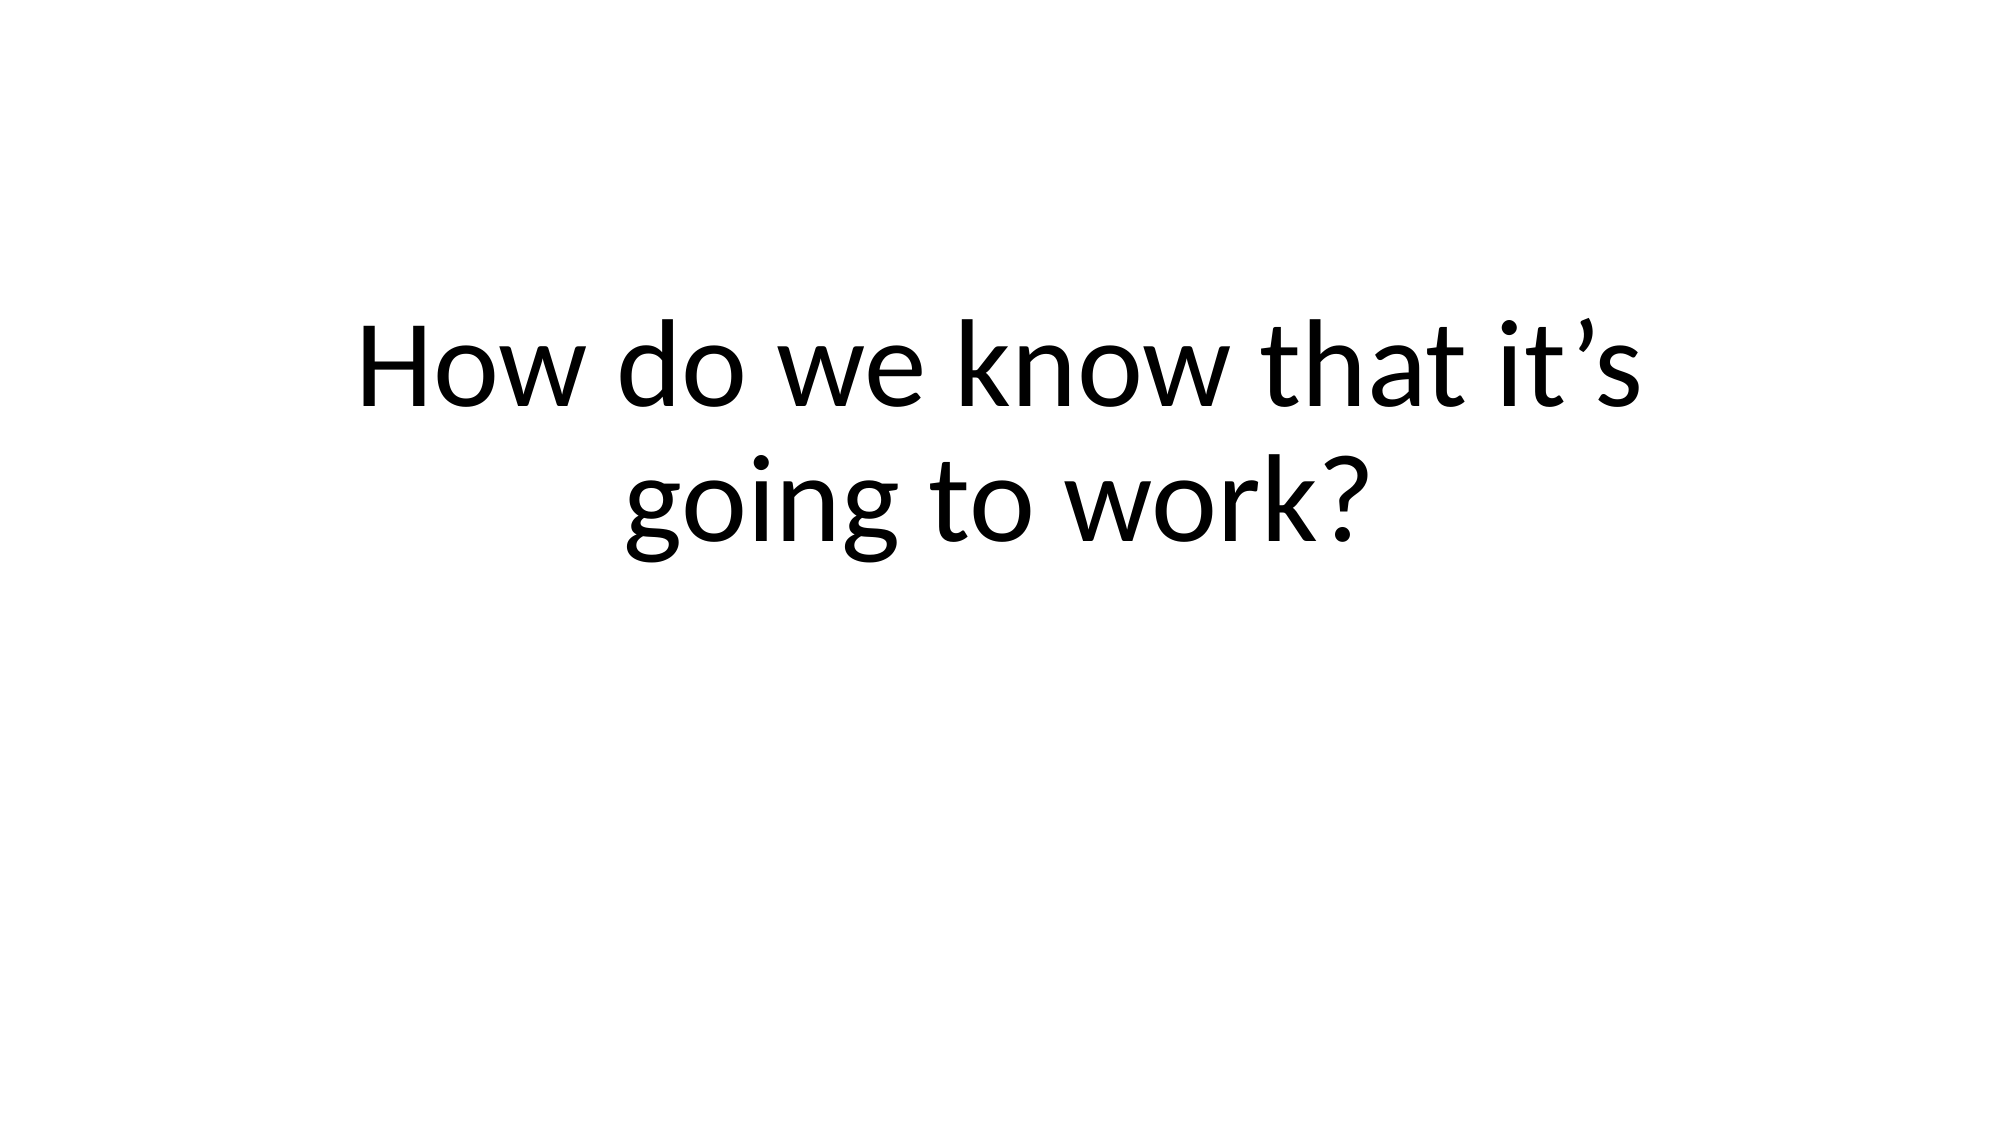

# How do we know that it’s going to work?